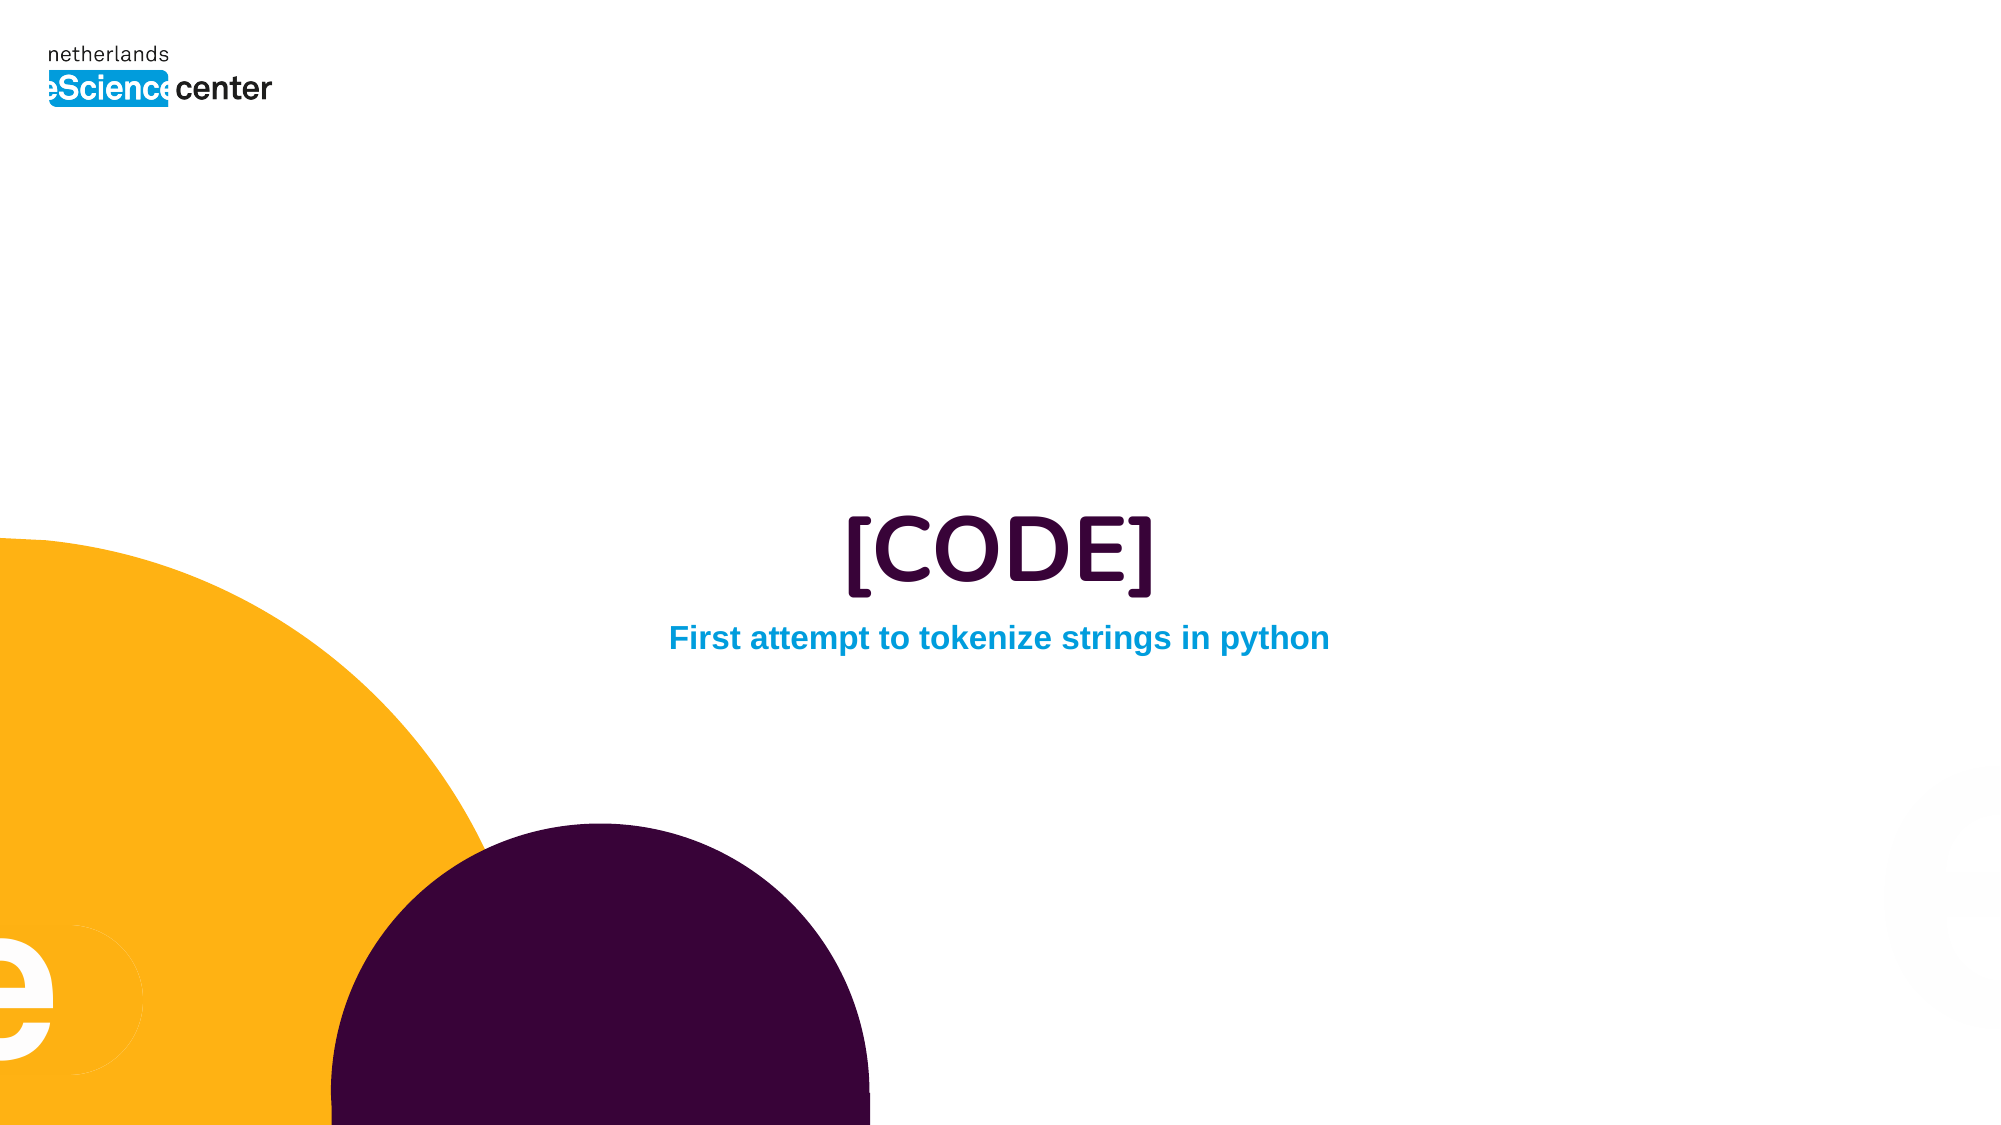

# [CODE]
First attempt to tokenize strings in python